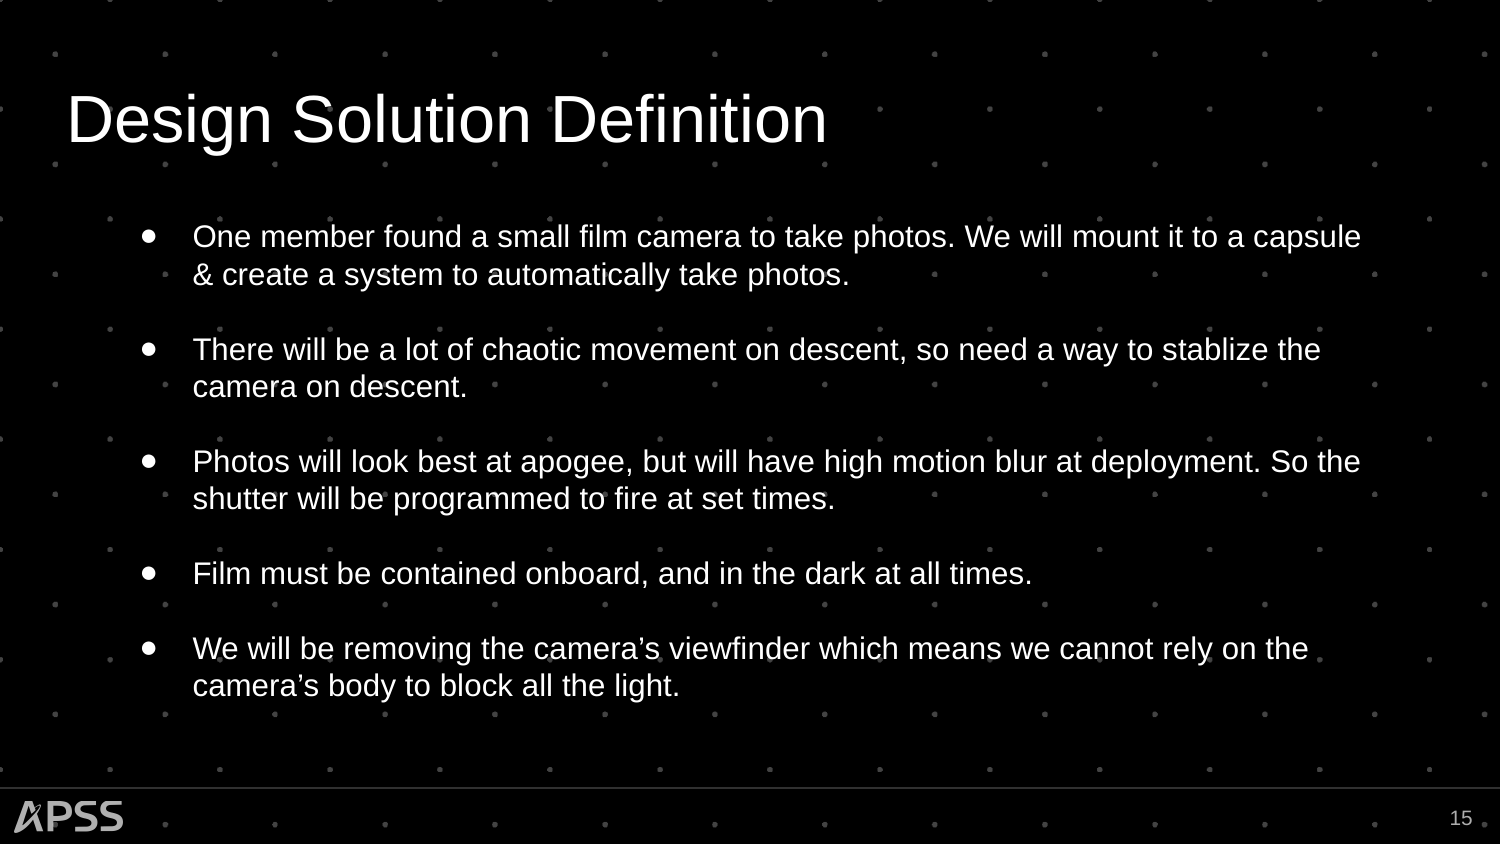

# Design Solution Definition
One member found a small film camera to take photos. We will mount it to a capsule & create a system to automatically take photos.

There will be a lot of chaotic movement on descent, so need a way to stablize the camera on descent.

Photos will look best at apogee, but will have high motion blur at deployment. So the shutter will be programmed to fire at set times.

Film must be contained onboard, and in the dark at all times.

We will be removing the camera’s viewfinder which means we cannot rely on the camera’s body to block all the light.